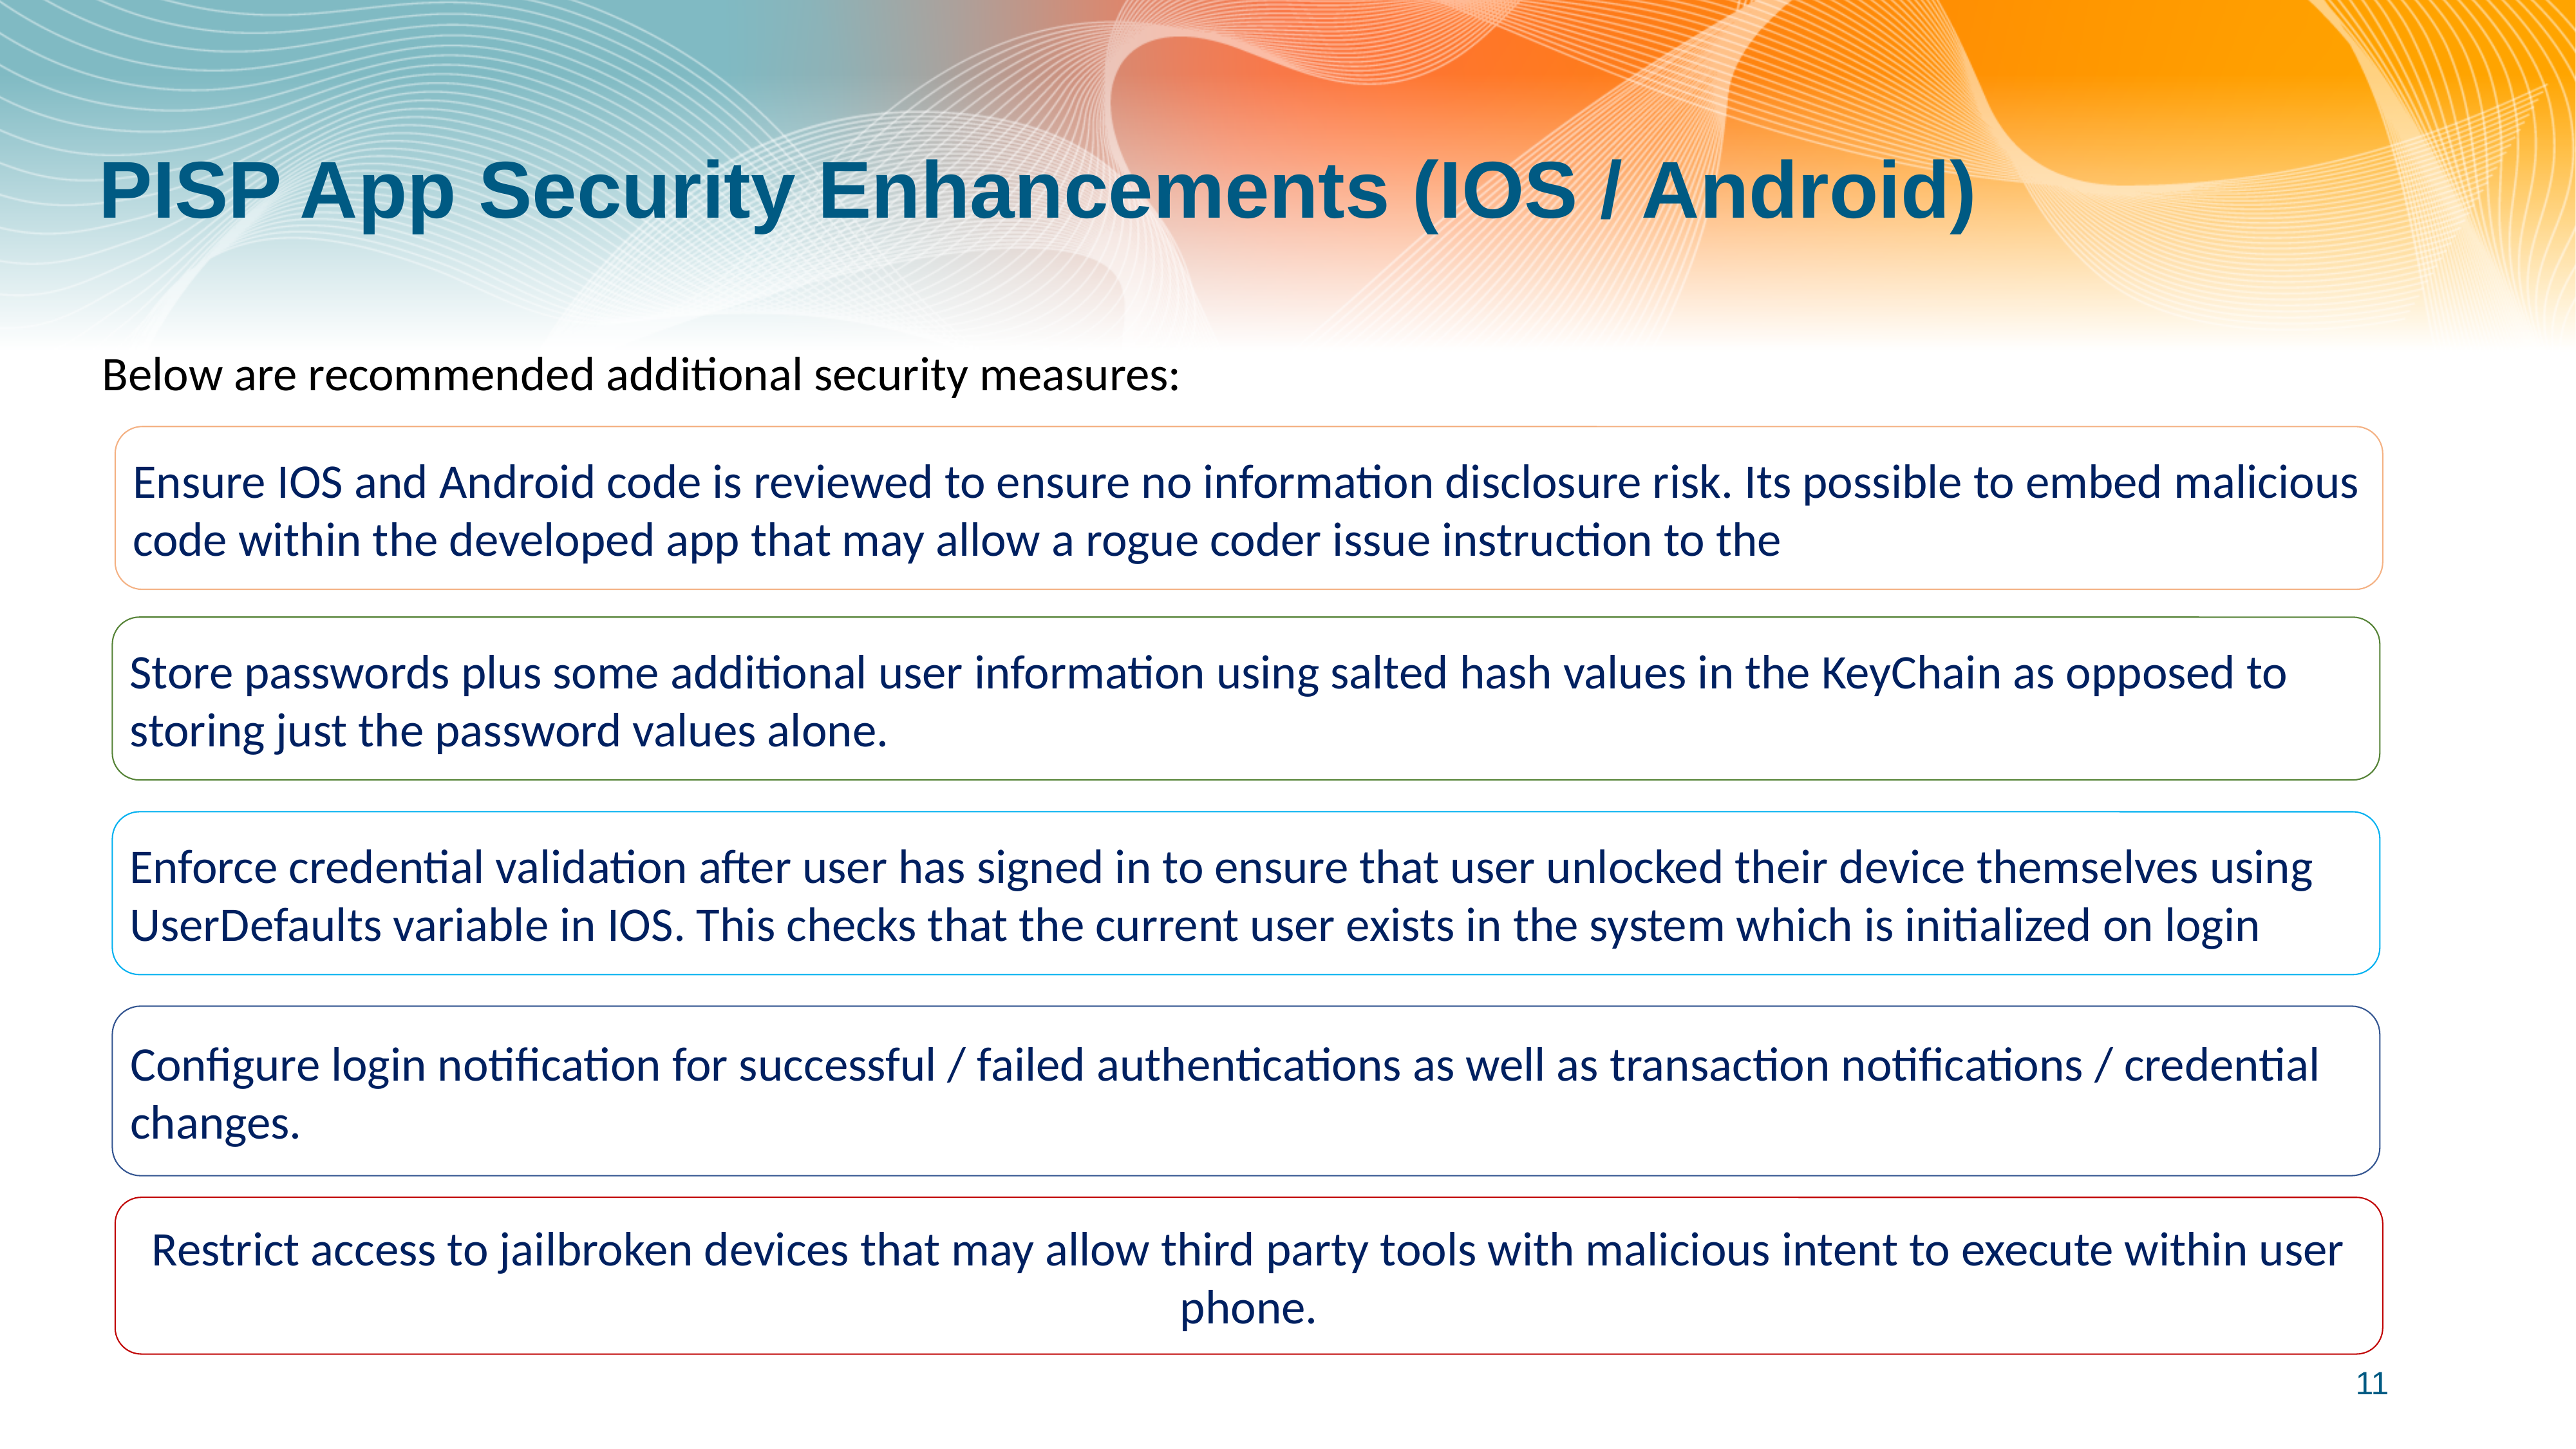

# PISP App Security Enhancements (IOS / Android)
Below are recommended additional security measures:

Ensure IOS and Android code is reviewed to ensure no information disclosure risk. Its possible to embed malicious code within the developed app that may allow a rogue coder issue instruction to the PISP mobile application.

Store passwords plus some additional user information using salted hash values in the KeyChain as opposed to storing just the password values alone.

Enforce credential validation after user has signed in to ensure that user unlocked their device themselves using UserDefaults variable in IOS. This checks that the current user exists in the system which is initialized on login

Configure login notification for successful / failed authentications as well as transaction notifications / credential changes.

Restrict access to jailbroken devices that may allow third party tools with malicious intent to execute within user phone.

11